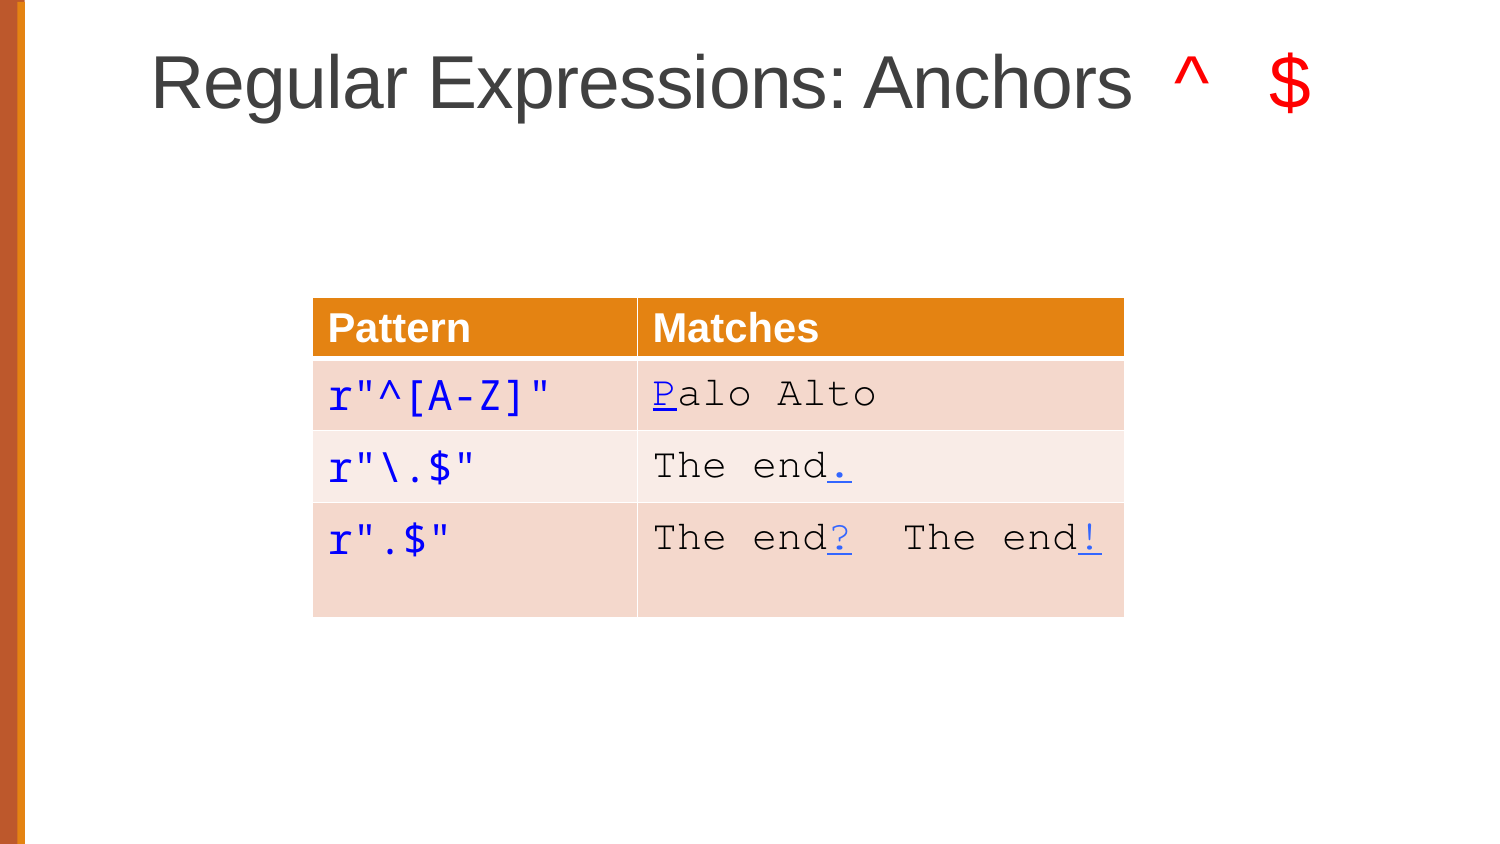

# Regular Expressions: Anchors  ^   $

| Pattern | Matches |
| --- | --- |
| r"^[A-Z]" | Palo Alto |
| r"\.$" | The end. |
| r".$" | The end? The end! |